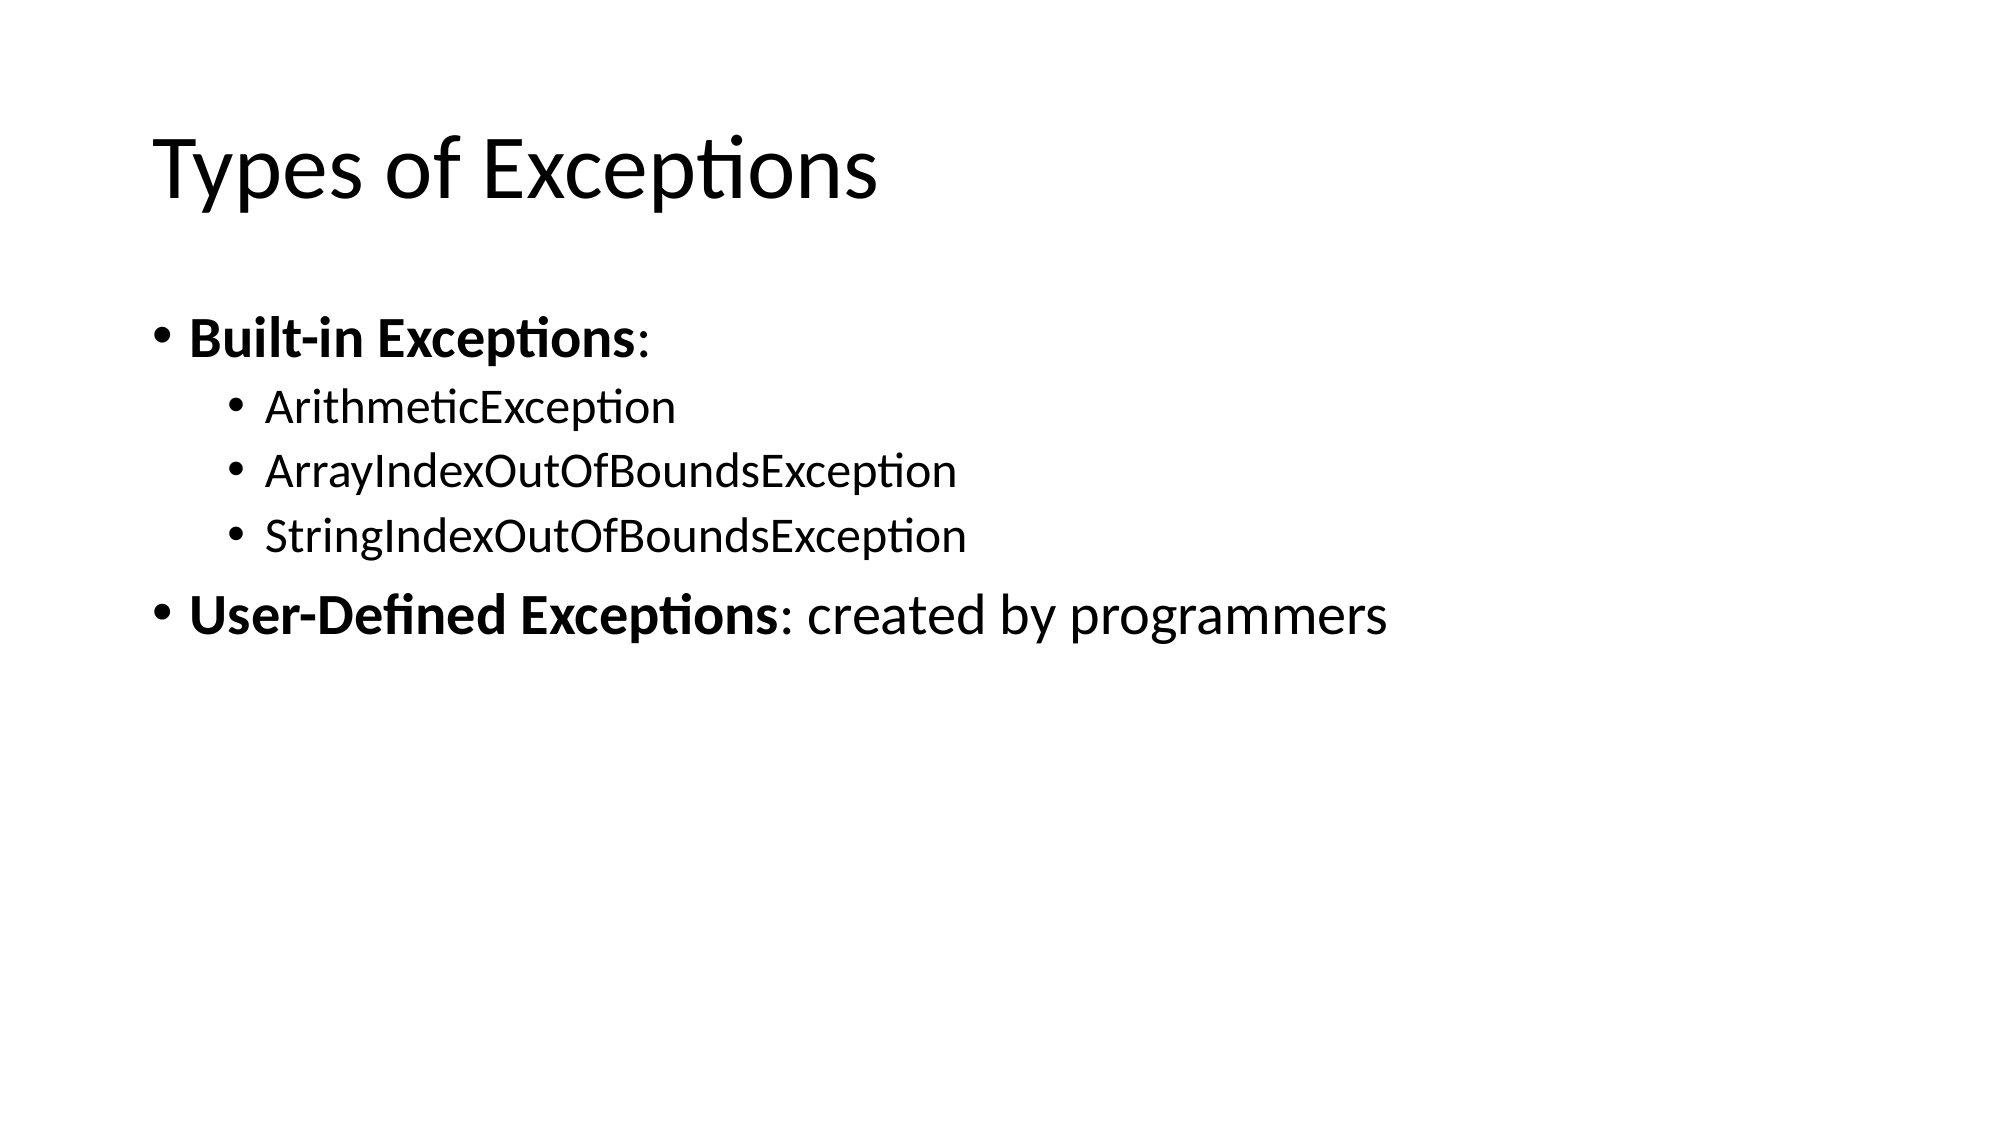

# Types of Exceptions
Built-in Exceptions:
ArithmeticException
ArrayIndexOutOfBoundsException
StringIndexOutOfBoundsException
User-Defined Exceptions: created by programmers